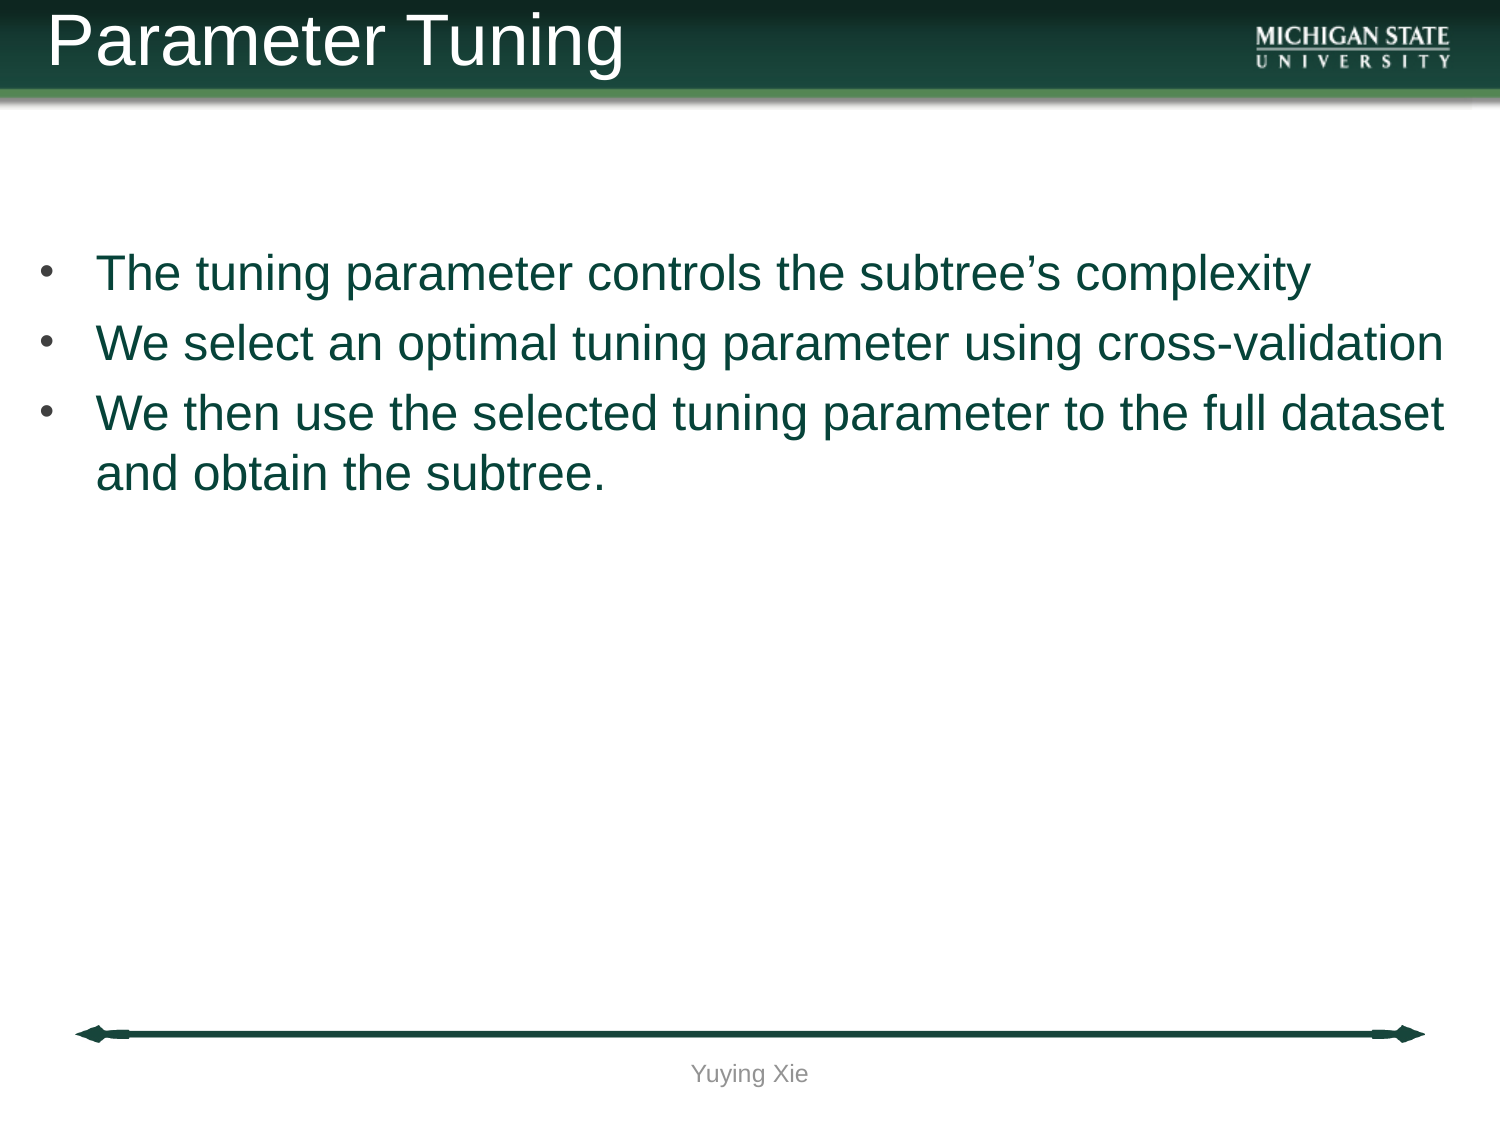

Parameter Tuning
The tuning parameter controls the subtree’s complexity
We select an optimal tuning parameter using cross-validation
We then use the selected tuning parameter to the full dataset and obtain the subtree.

Yuying Xie